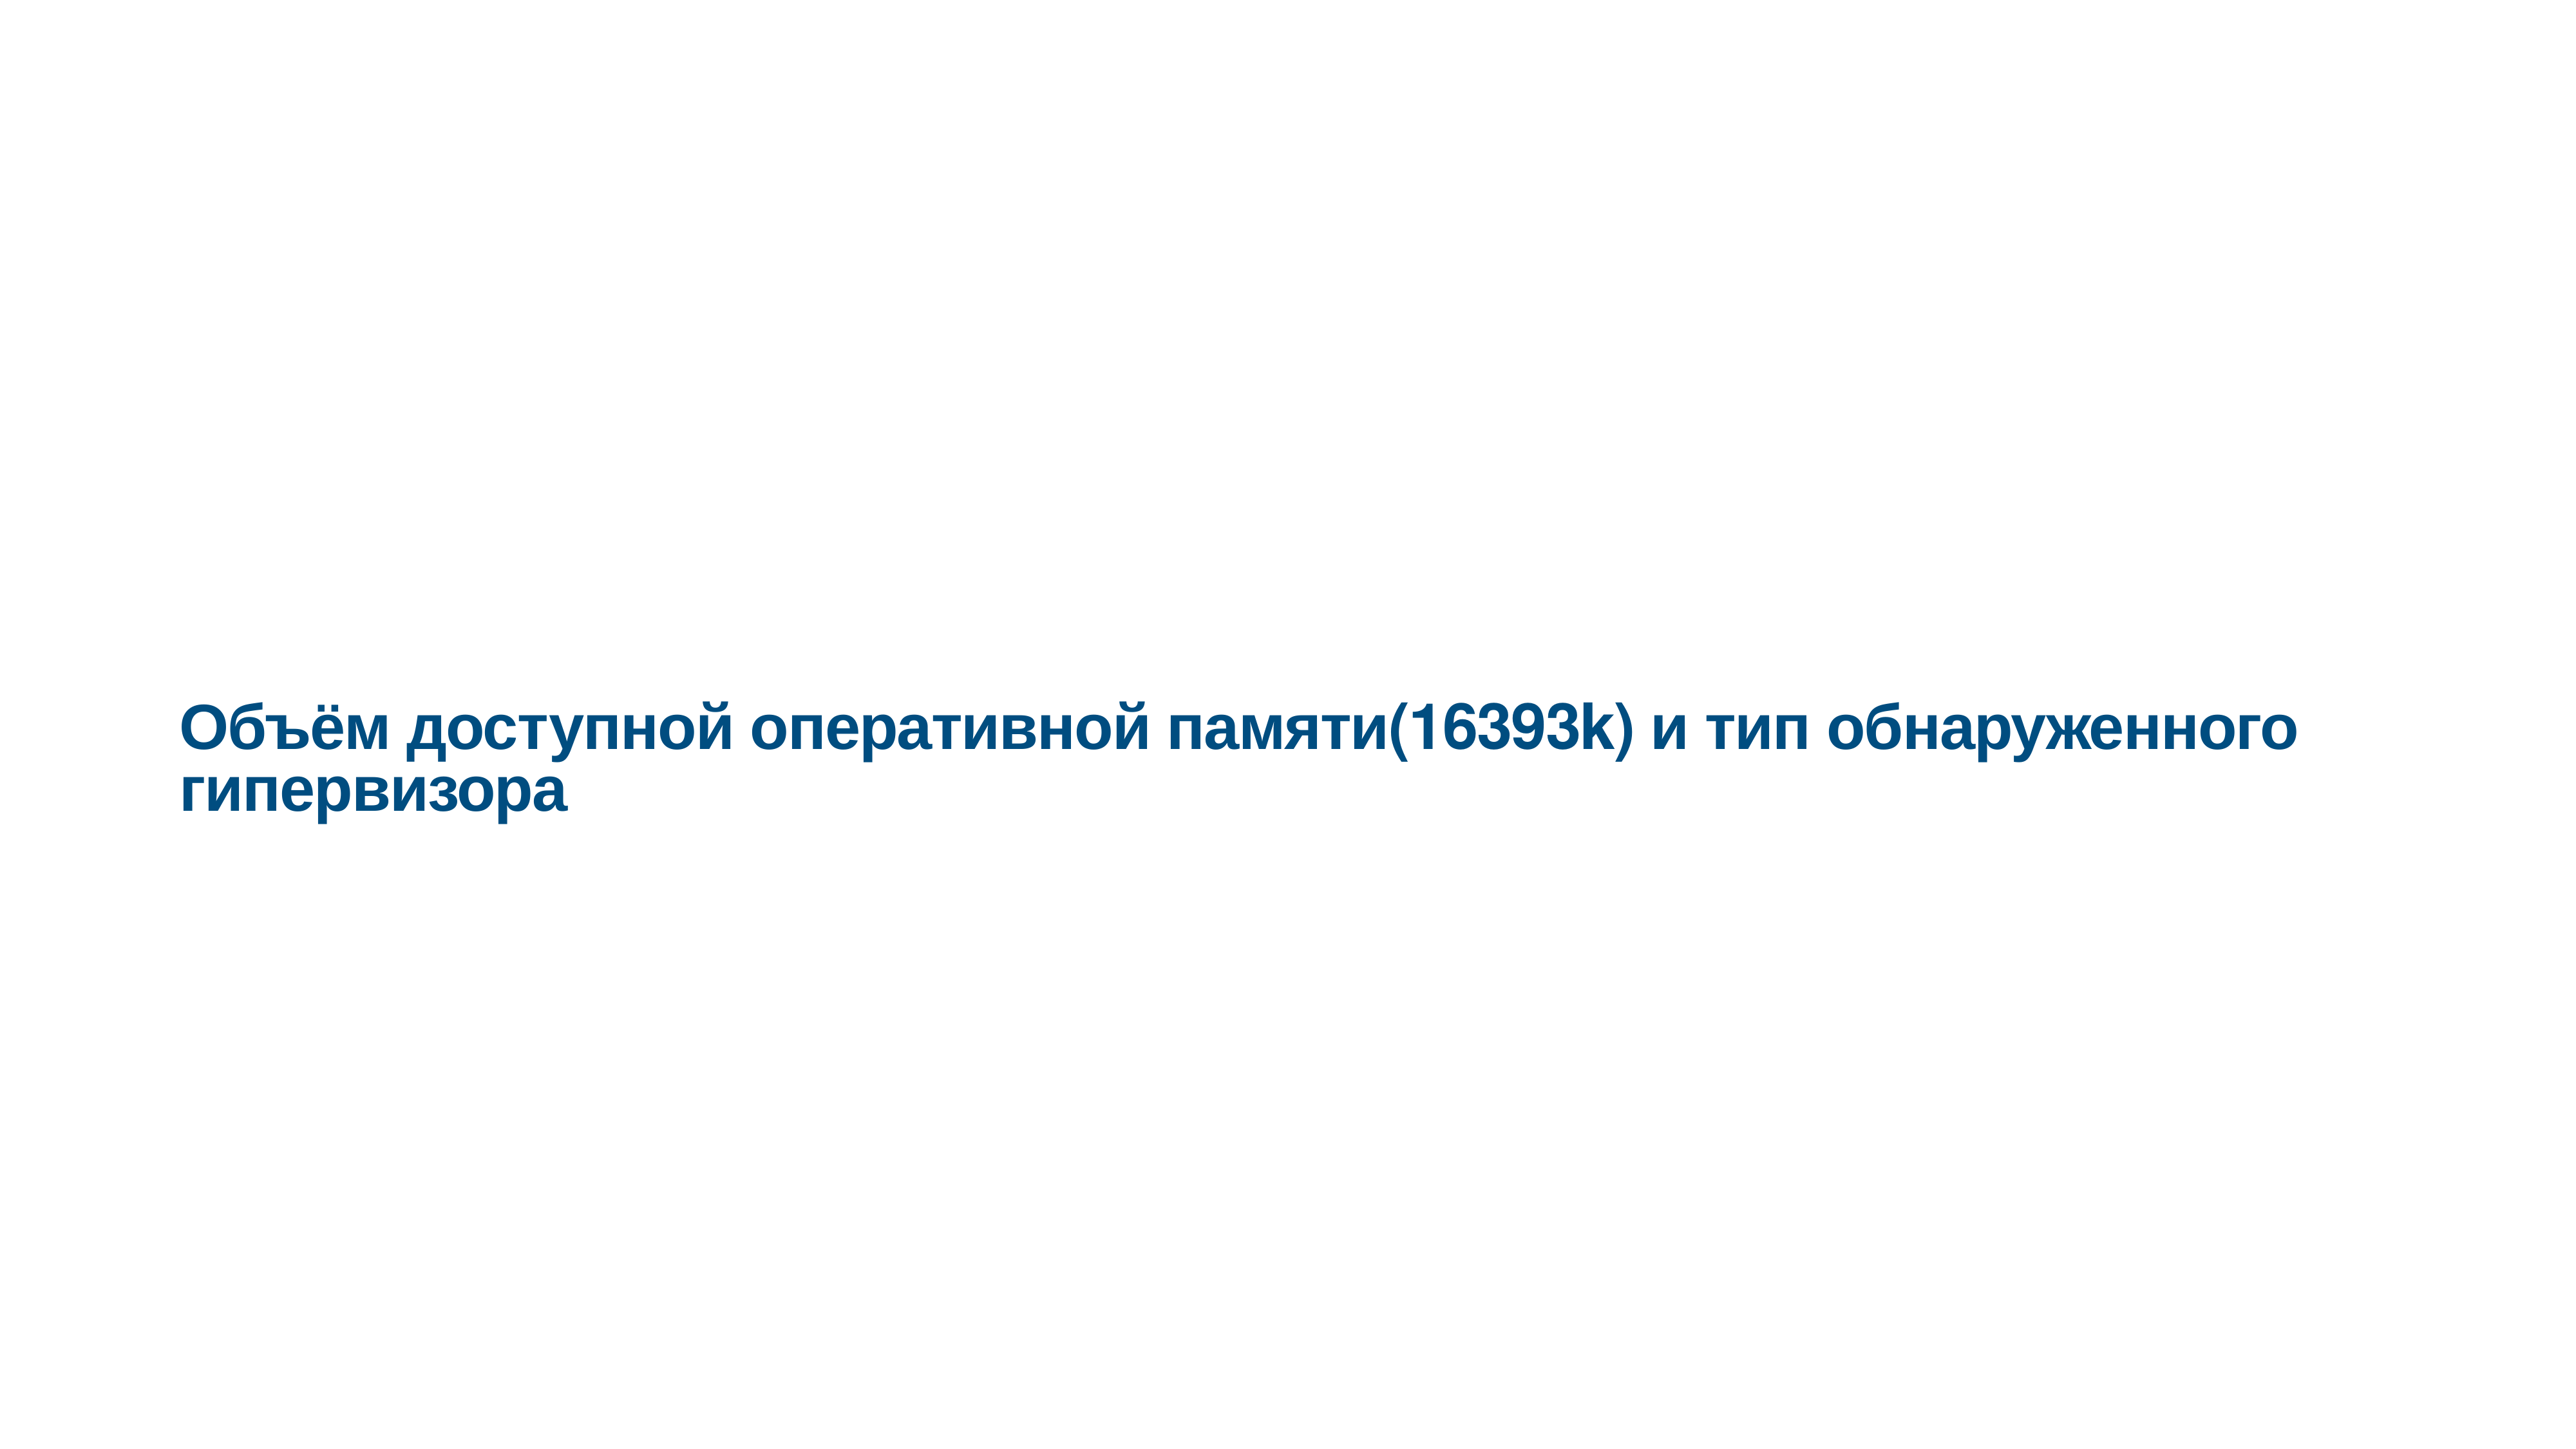

#

Объём доступной оперативной памяти(16393k) и тип обнаруженного гипервизора